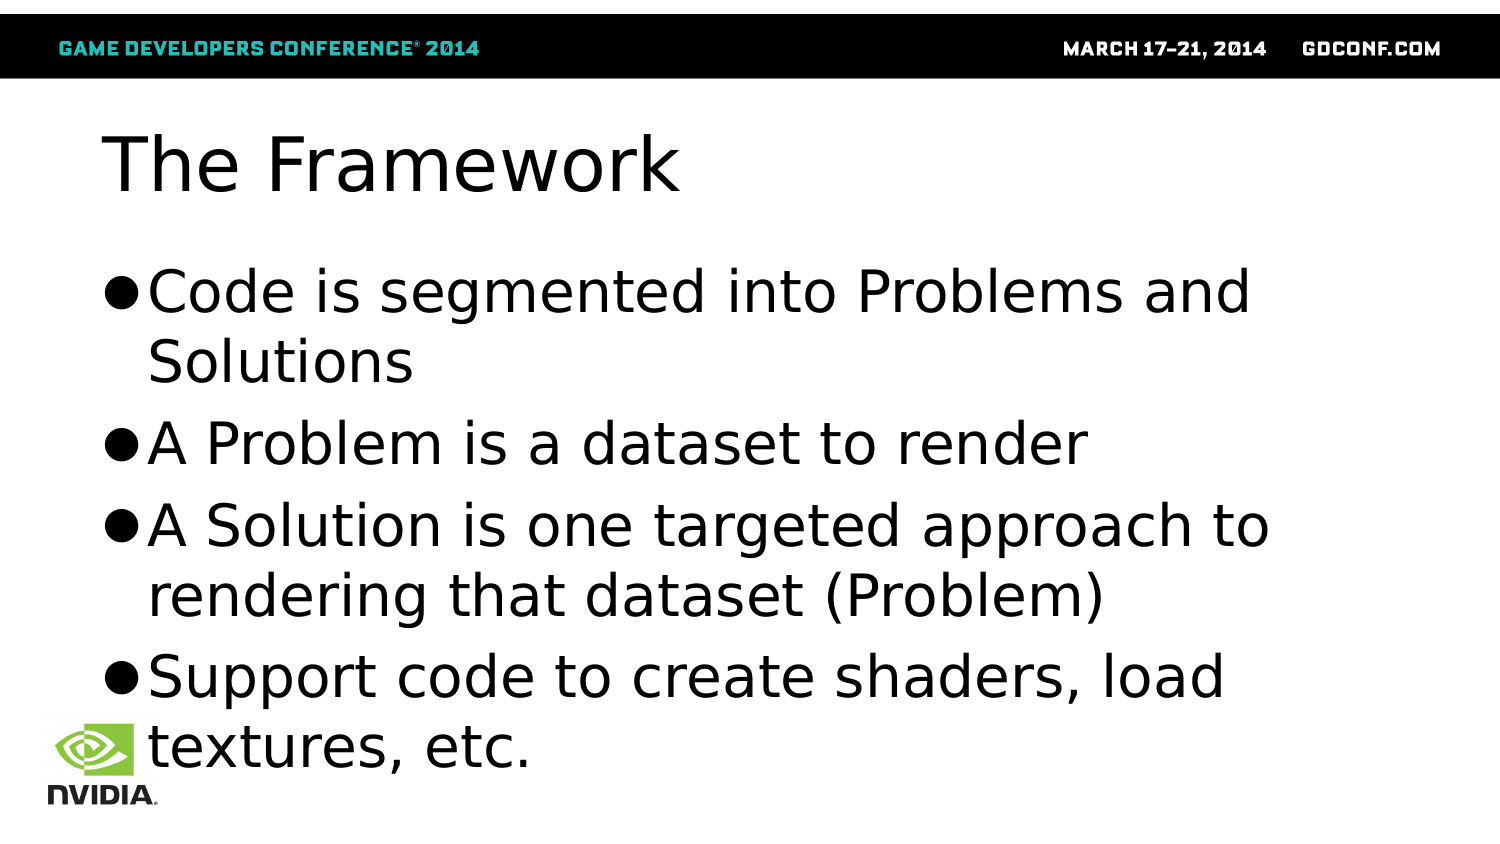

# The Framework
Code is segmented into Problems and Solutions
A Problem is a dataset to render
A Solution is one targeted approach to rendering that dataset (Problem)
Support code to create shaders, load textures, etc.